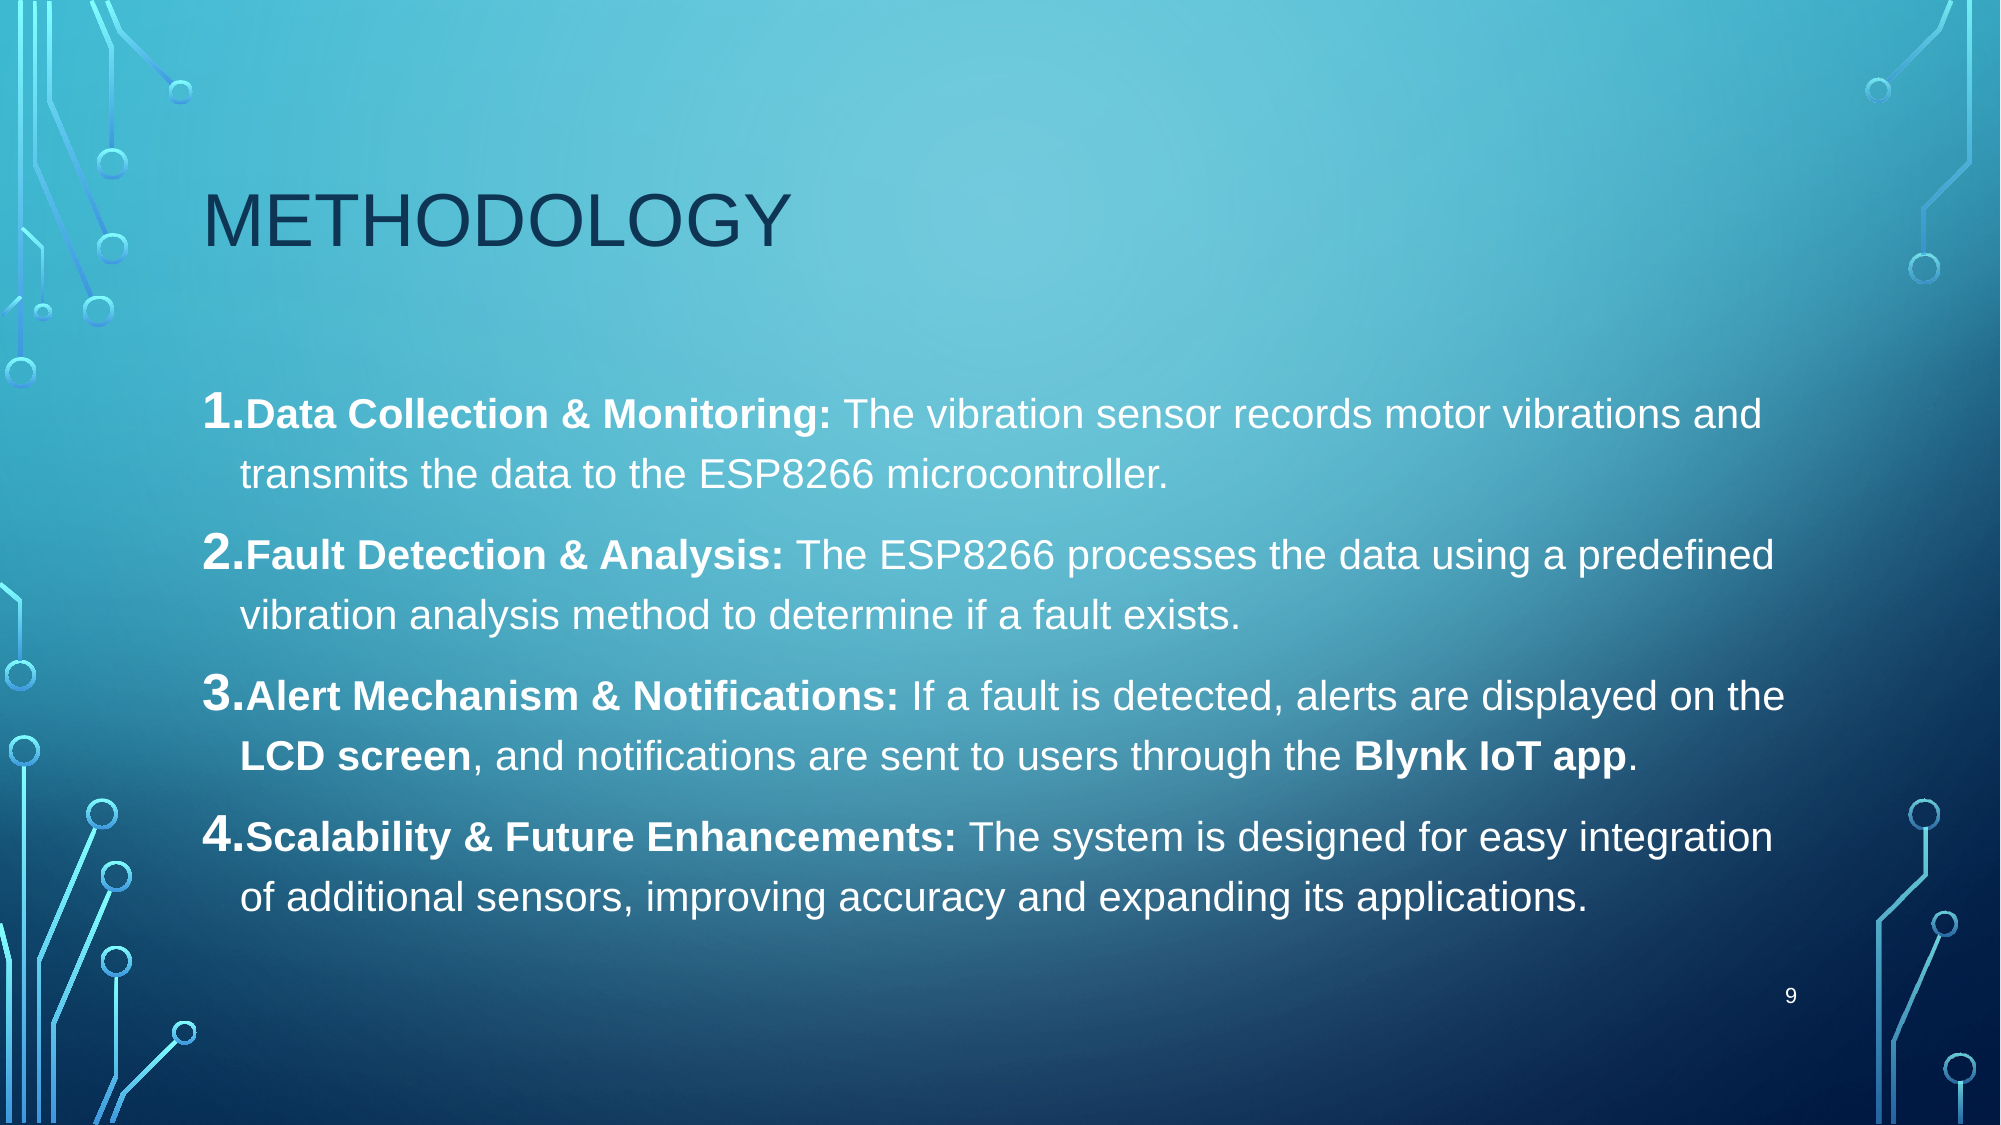

# METHODOLOGY
Data Collection & Monitoring: The vibration sensor records motor vibrations and transmits the data to the ESP8266 microcontroller.
Fault Detection & Analysis: The ESP8266 processes the data using a predefined vibration analysis method to determine if a fault exists.
Alert Mechanism & Notifications: If a fault is detected, alerts are displayed on the LCD screen, and notifications are sent to users through the Blynk IoT app.
Scalability & Future Enhancements: The system is designed for easy integration of additional sensors, improving accuracy and expanding its applications.

9